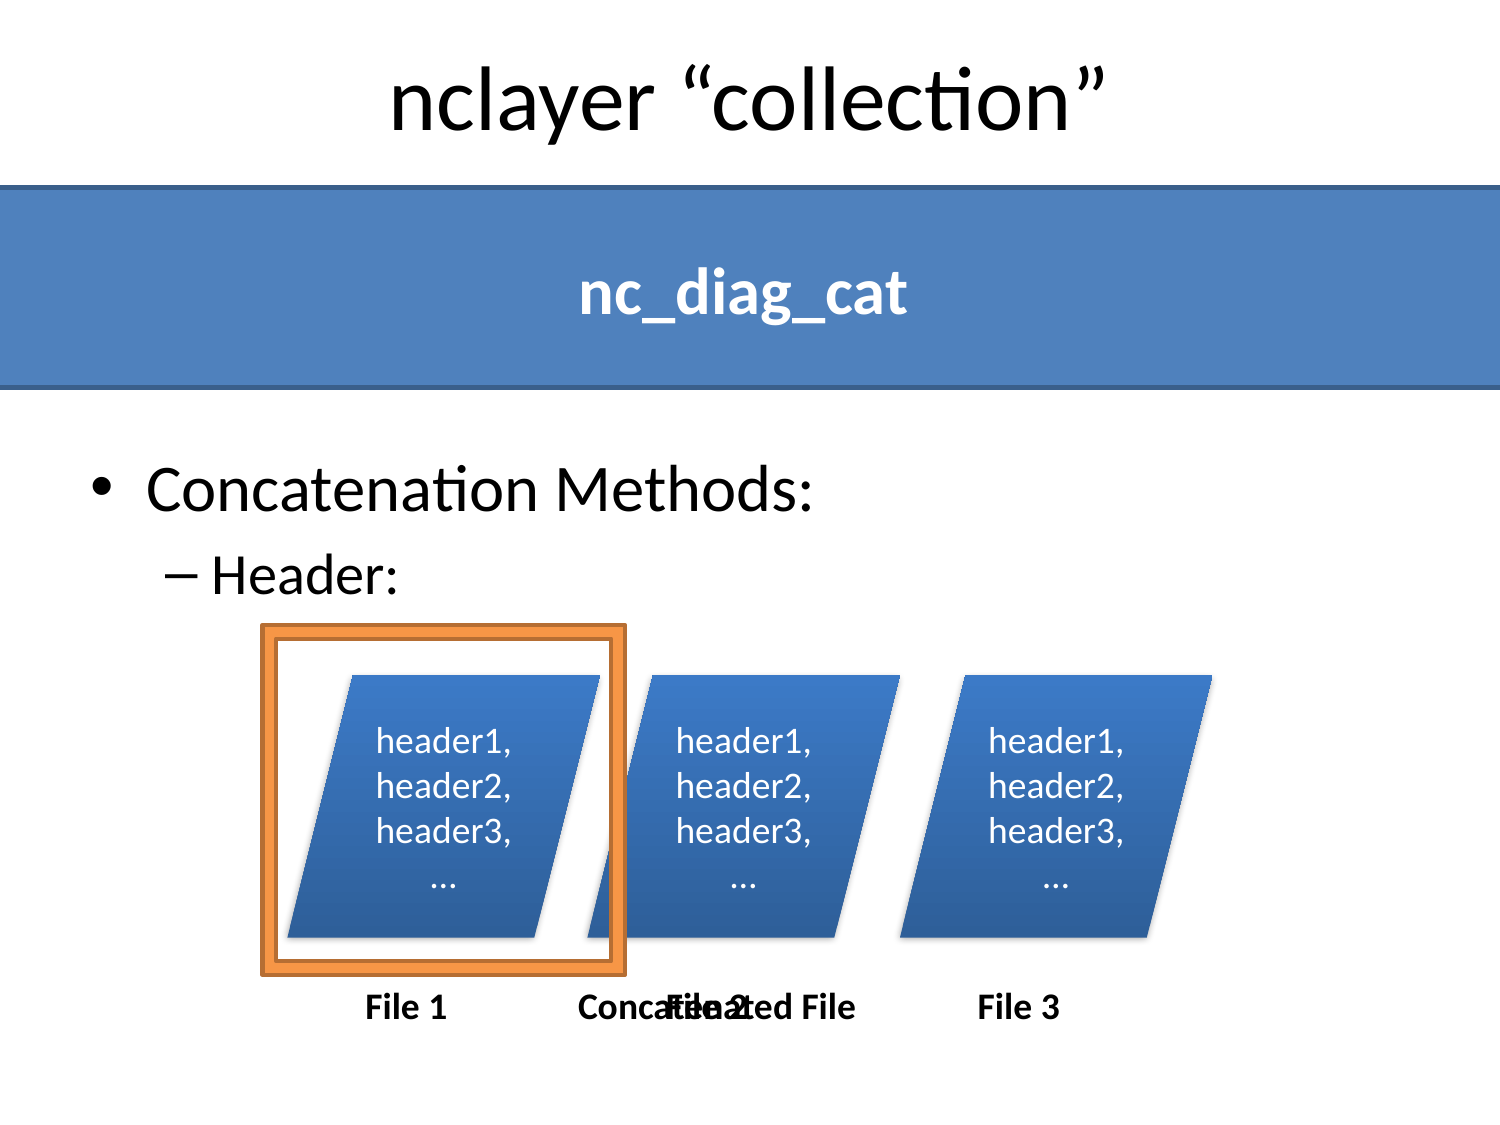

# nclayer “collection”
nc_diag_cat
Concatenation Methods:
Header:

header1,
header2,
header3,
…
header1,
header2,
header3,
…
header1,
header2,
header3,
…
File 1
Concatenated File
File 2
File 3